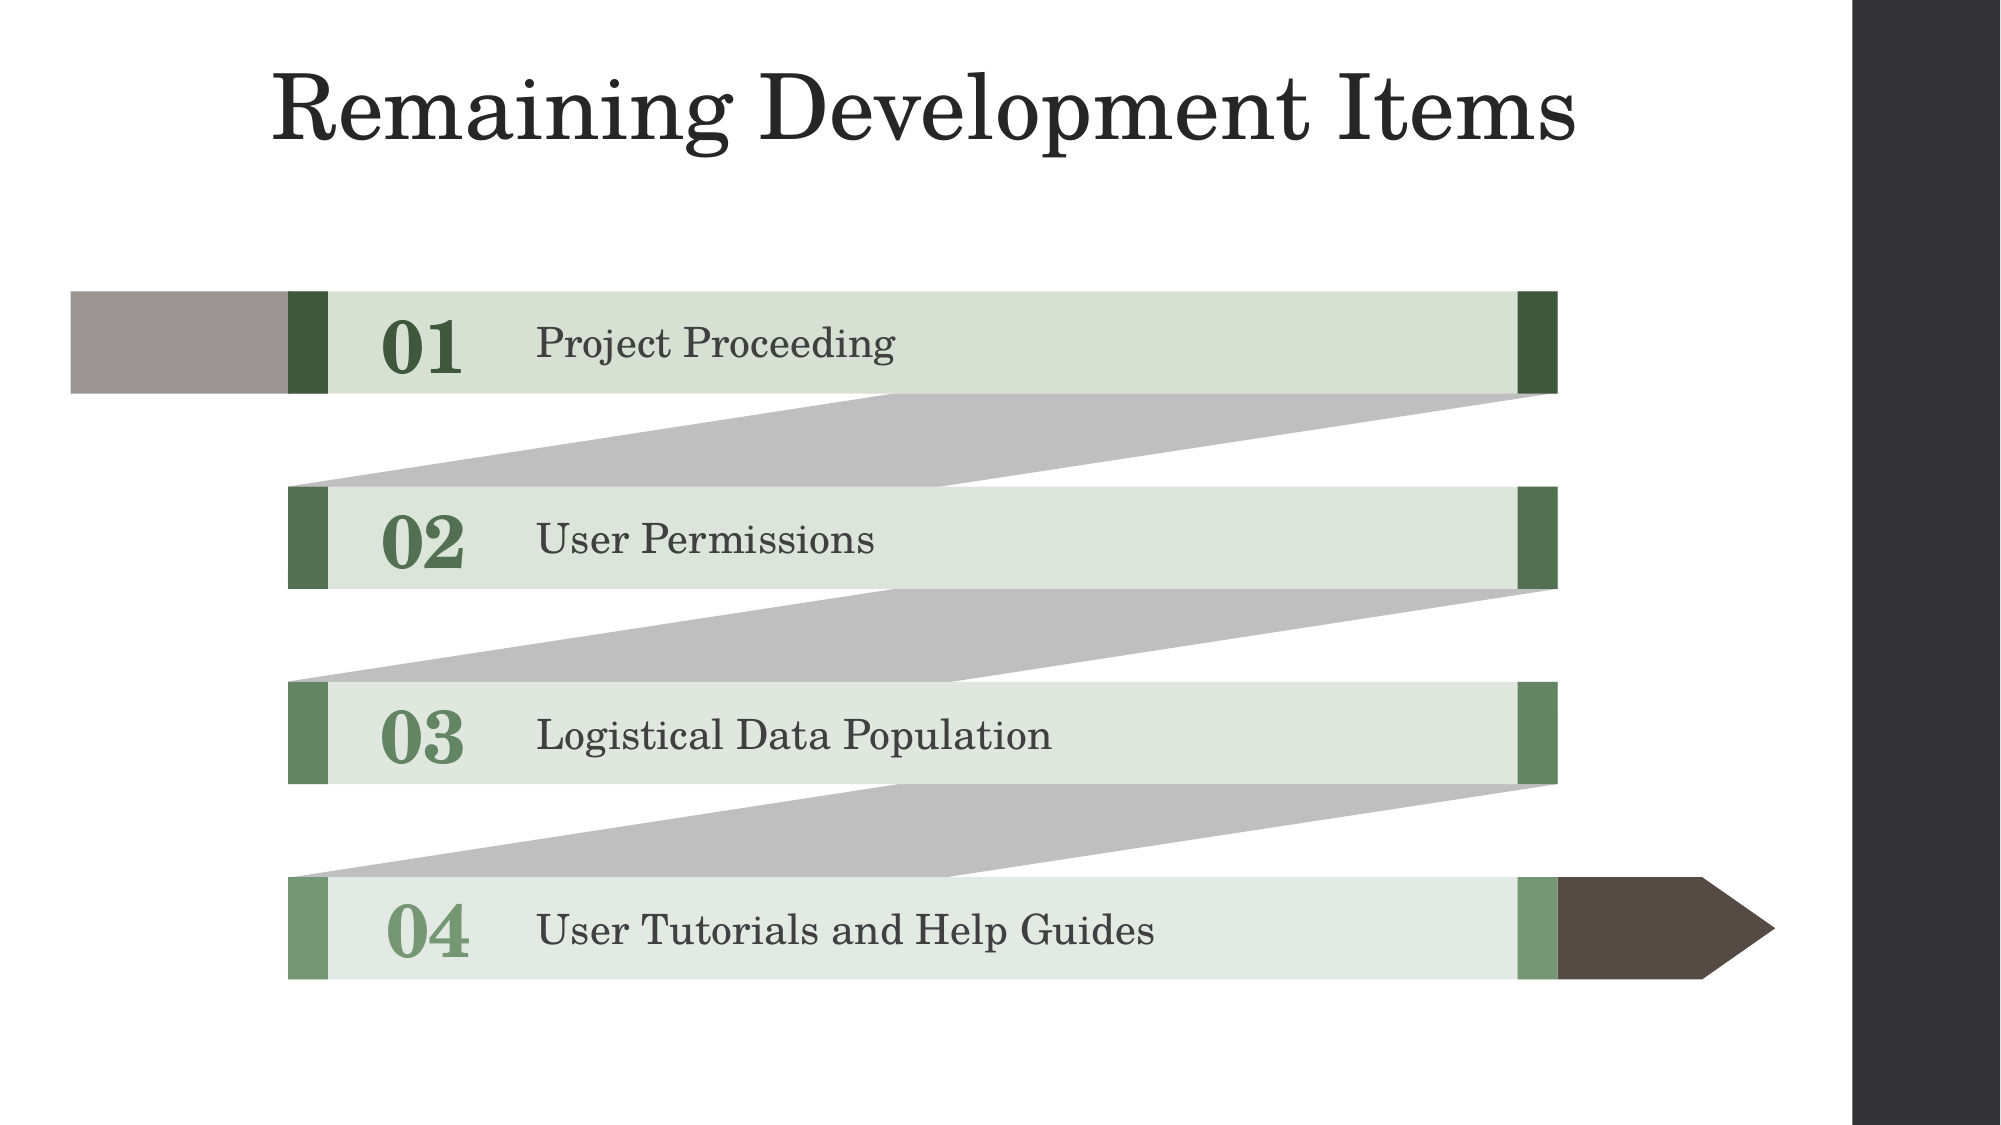

Remaining Development Items
01

Project Proceeding
02
User Permissions
03
Logistical Data Population
04
User Tutorials and Help Guides